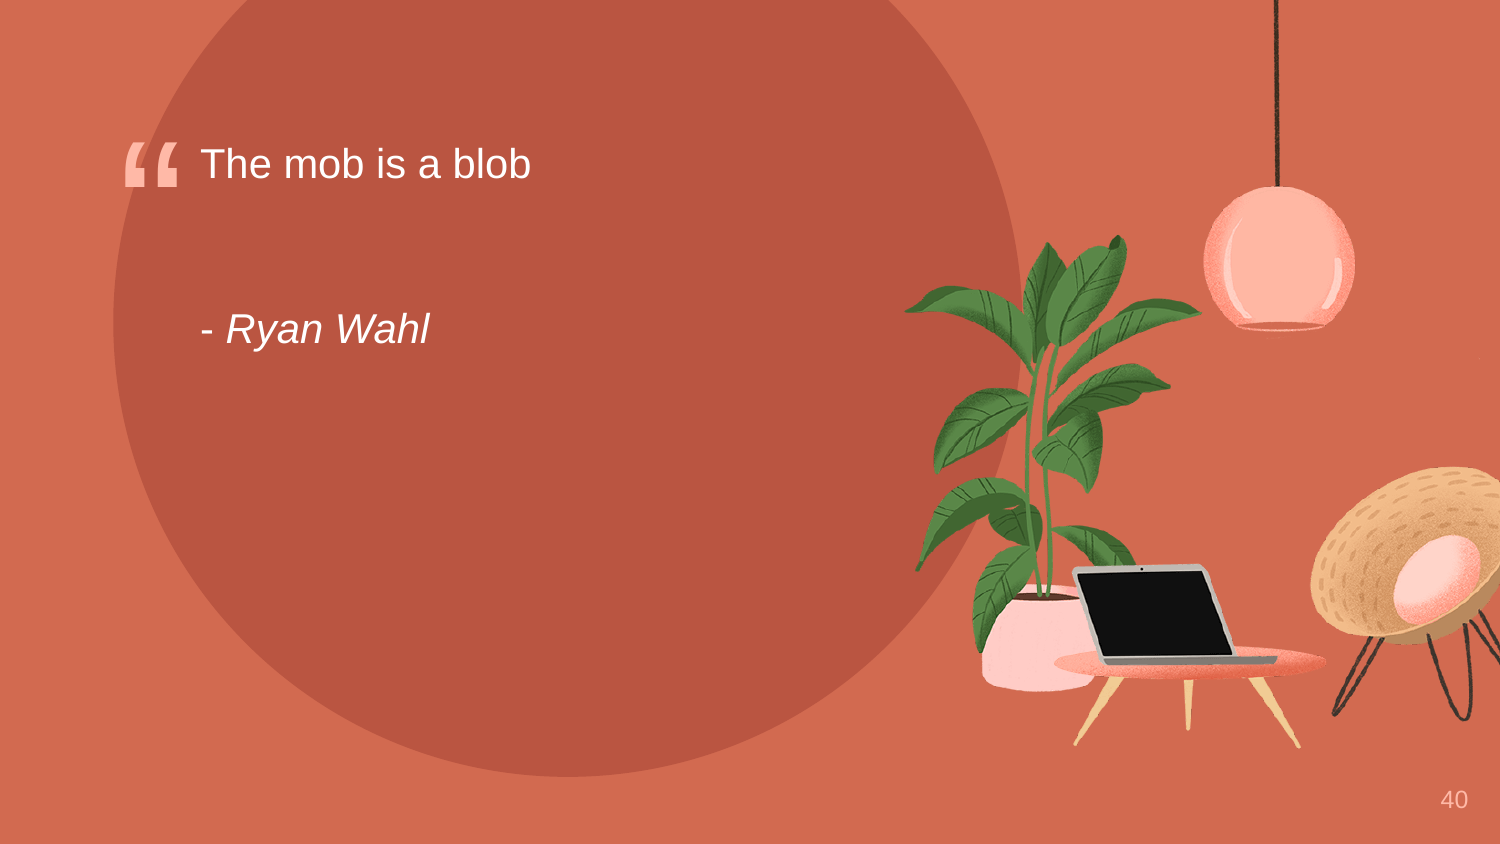

The mob is a blob

- Ryan Wahl
40